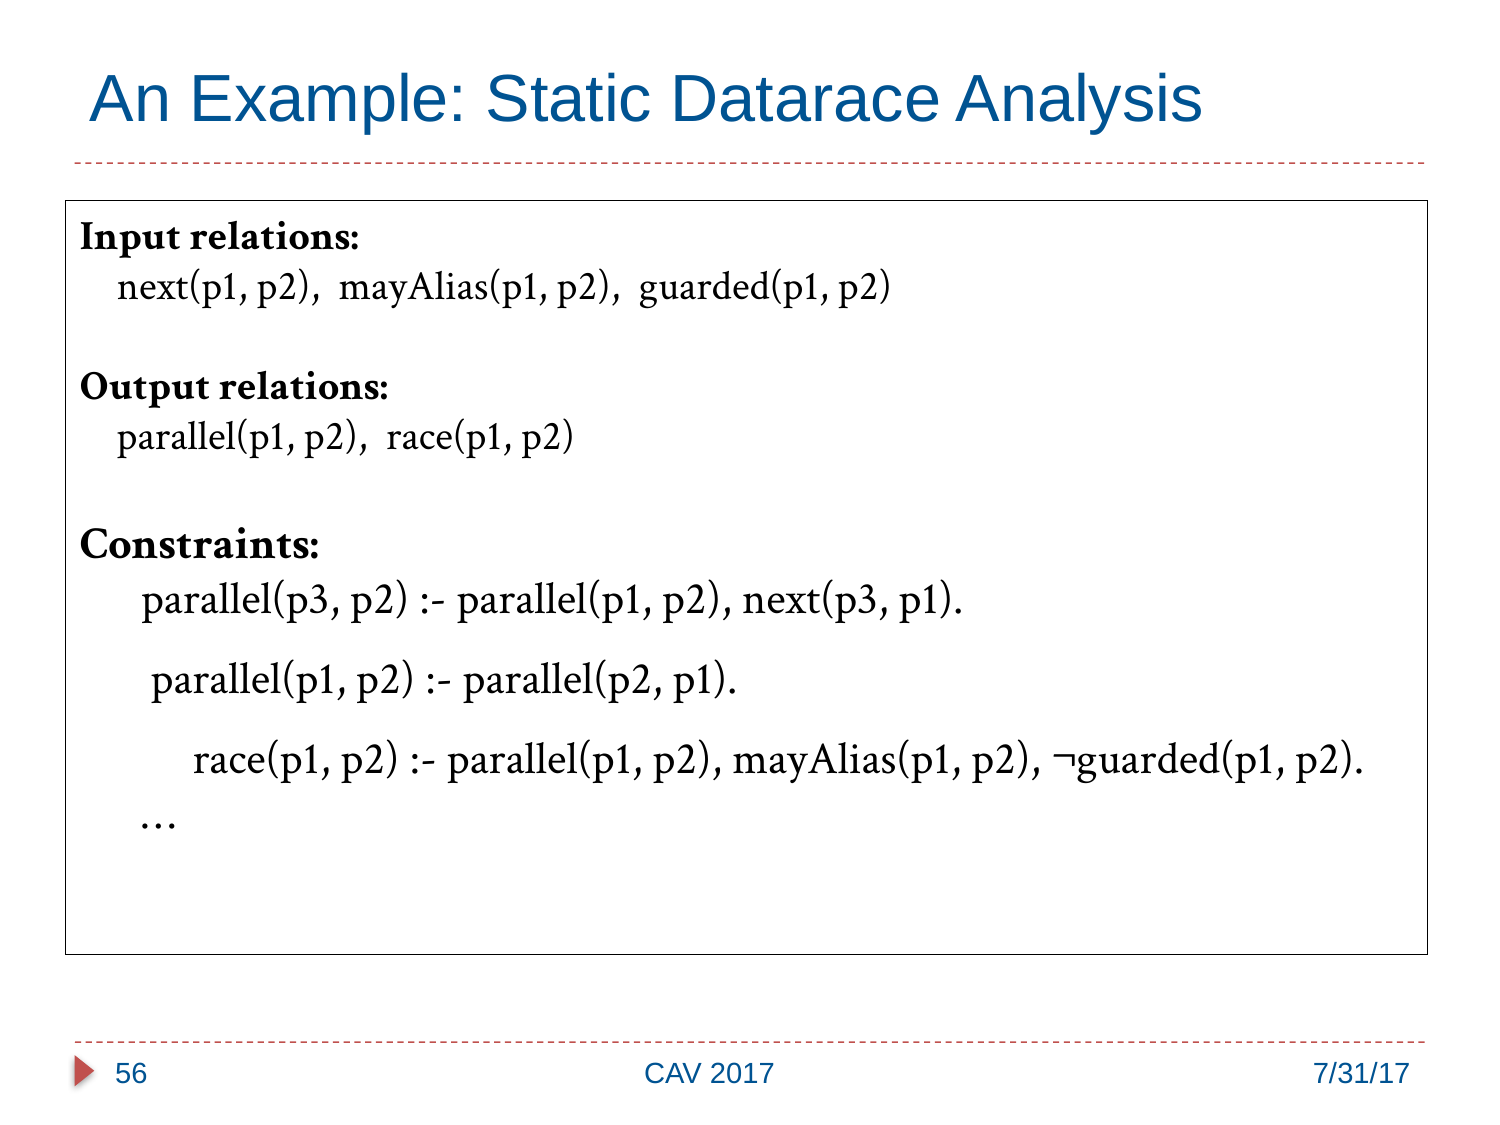

# An Example: Static Datarace Analysis
Input relations:
    next(p1, p2),  mayAlias(p1, p2),  guarded(p1, p2)
Output relations:
    parallel(p1, p2),  race(p1, p2)

Constraints:
      parallel(p3, p2) :- parallel(p1, p2), next(p3, p1).
 (2) parallel(p1, p2) :- parallel(p2, p1).

           race(p1, p2) :- parallel(p1, p2), mayAlias(p1, p2), ¬guarded(p1, p2).
      …

56
CAV 2017
7/31/17